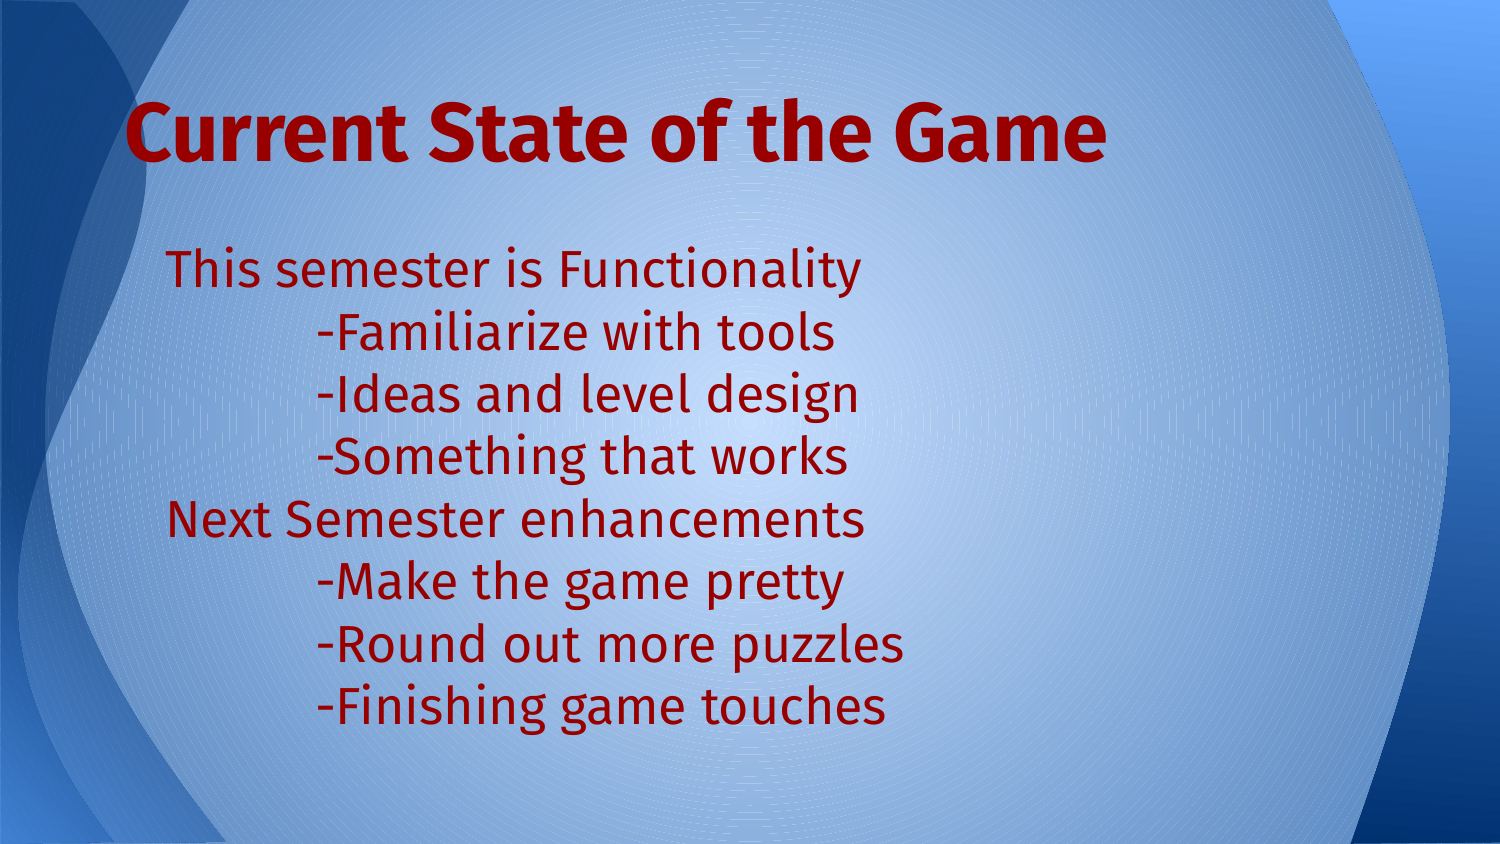

# Current State of the Game
This semester is Functionality
	-Familiarize with tools
	-Ideas and level design
	-Something that works
Next Semester enhancements
	-Make the game pretty
	-Round out more puzzles
	-Finishing game touches